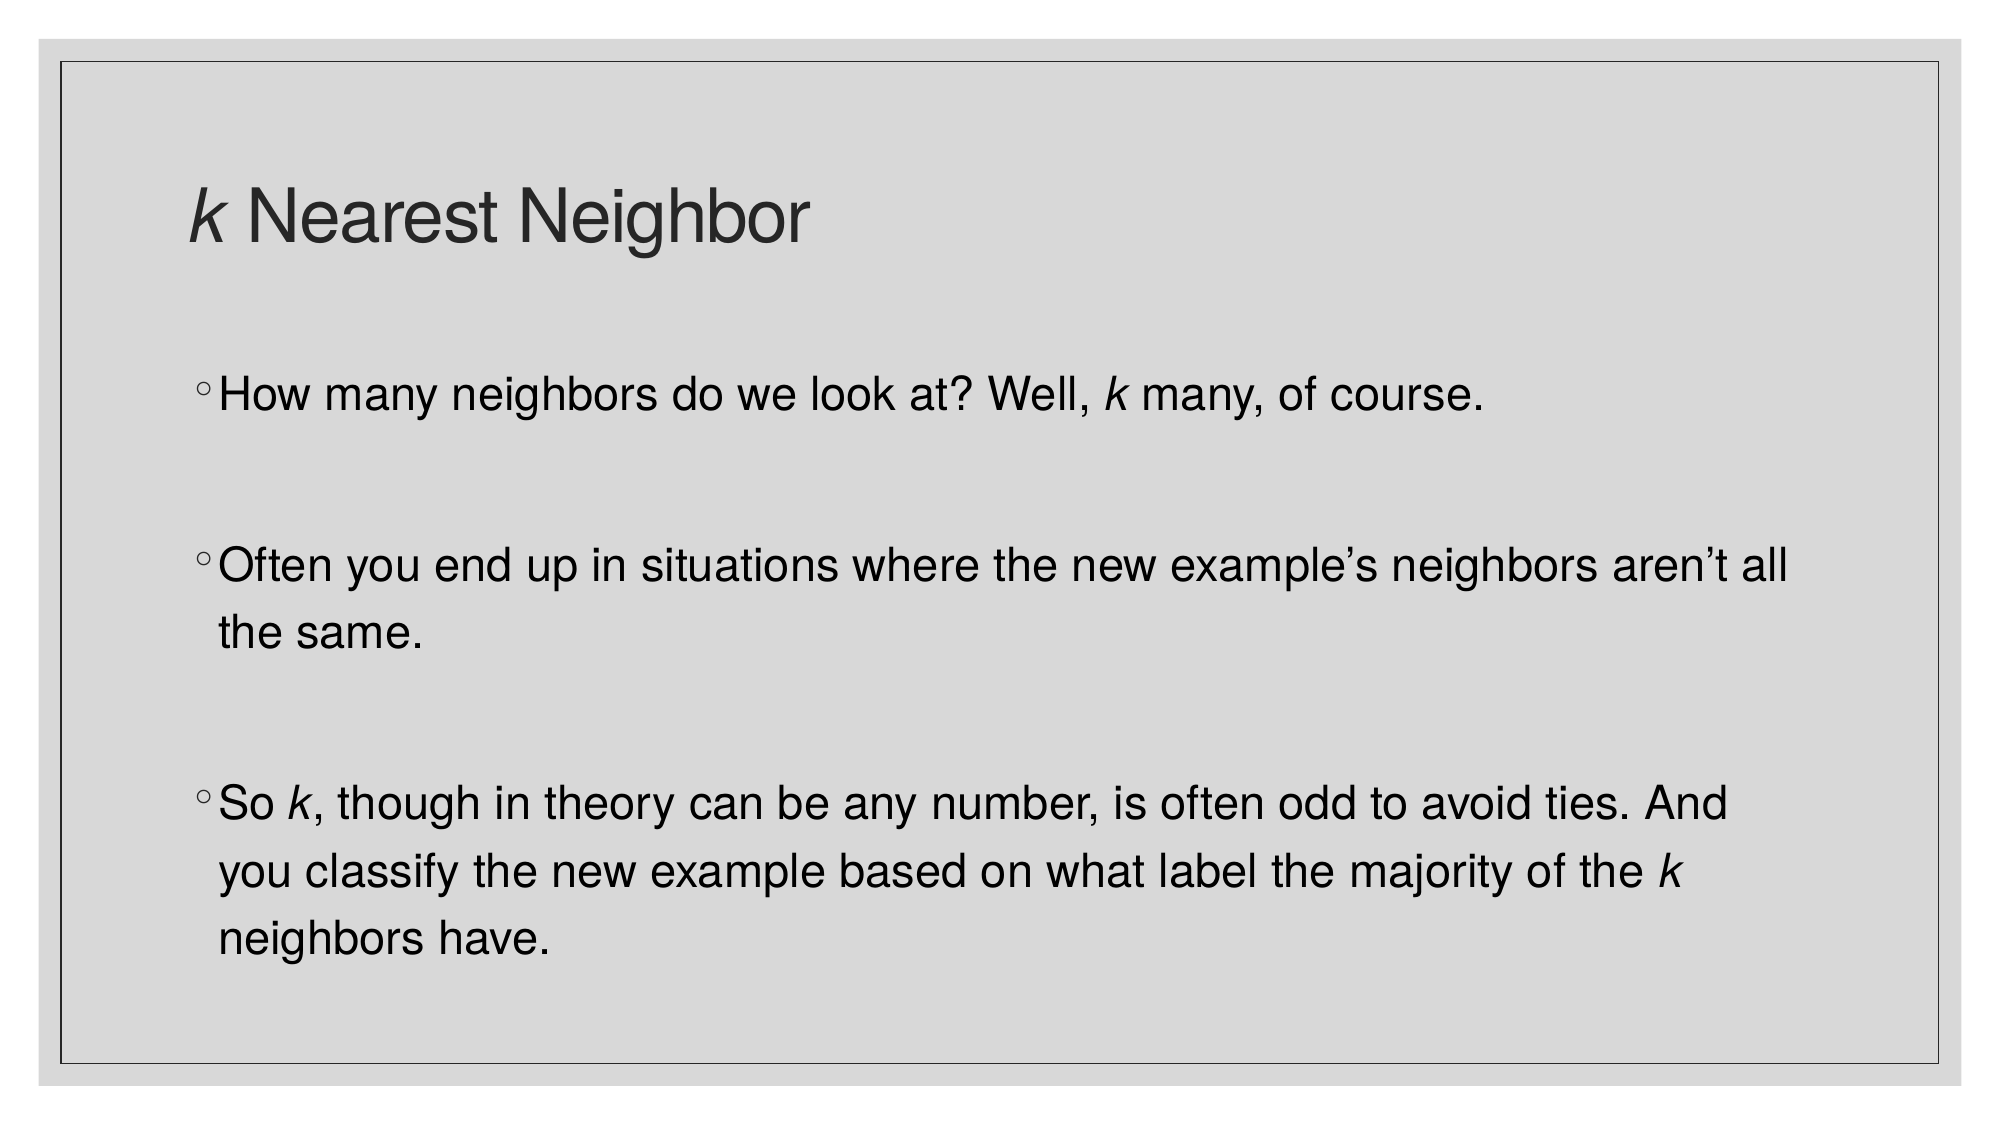

# k Nearest Neighbor
How many neighbors do we look at? Well, k many, of course.

Often you end up in situations where the new example’s neighbors aren’t all the same.

So k, though in theory can be any number, is often odd to avoid ties. And you classify the new example based on what label the majority of the k neighbors have.